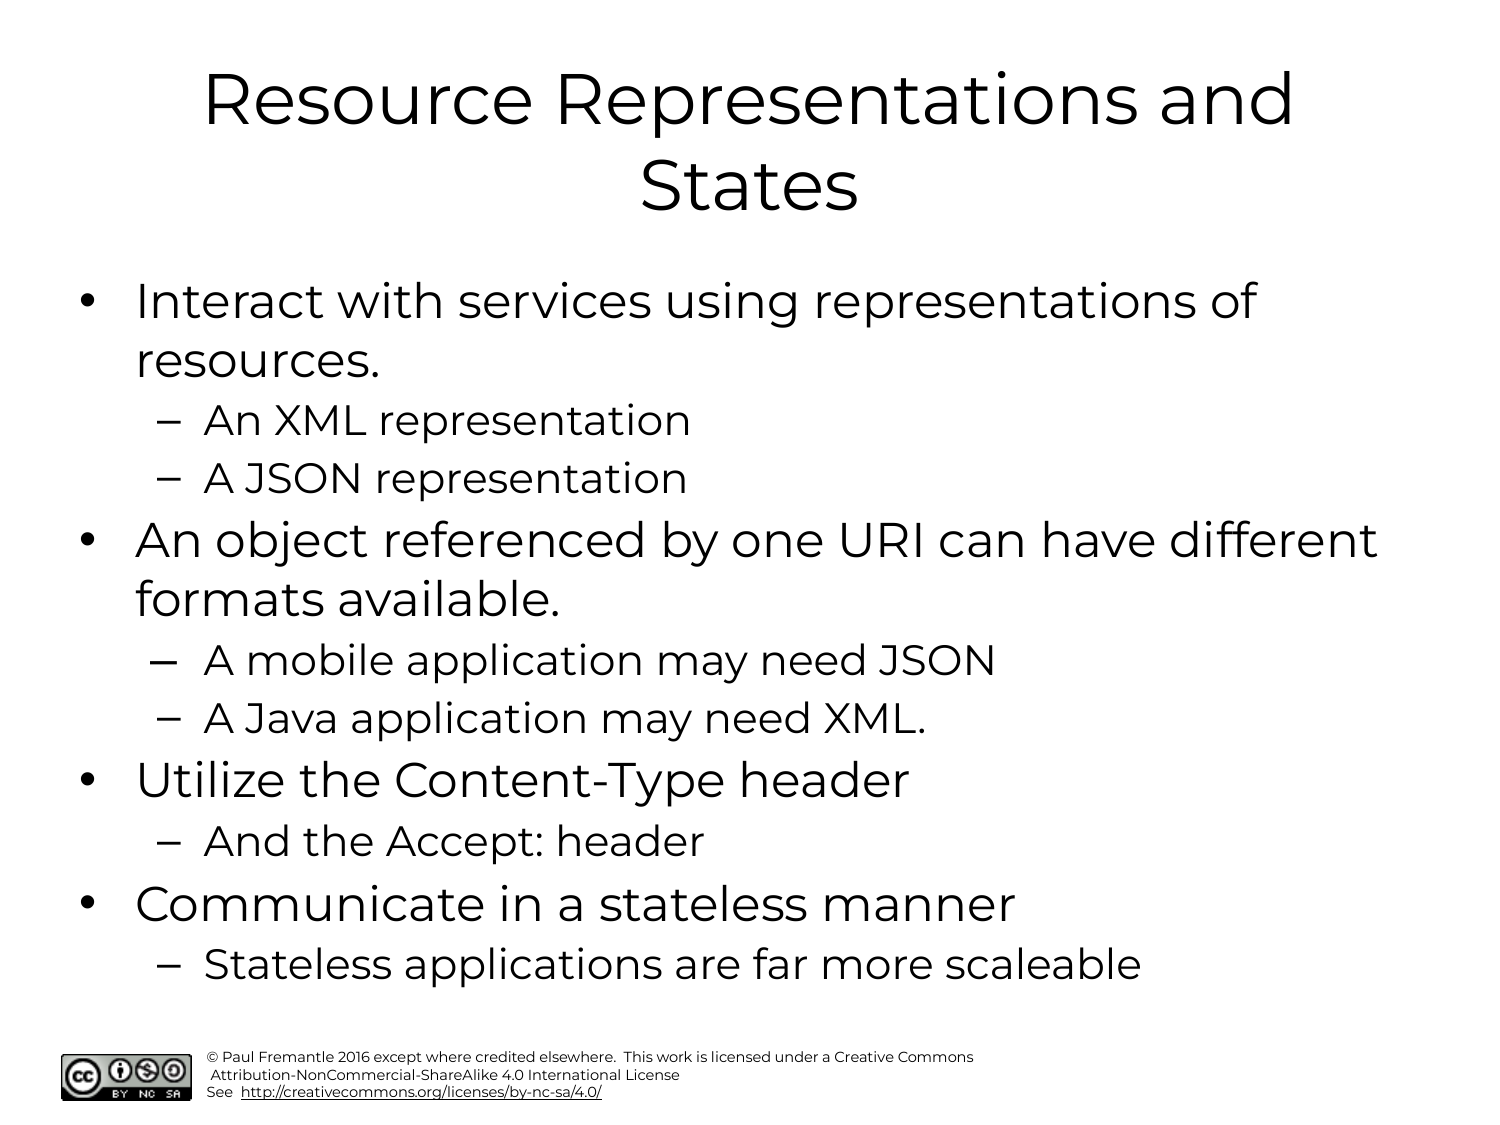

# Resource Representations and States
Interact with services using representations of resources.
An XML representation
A JSON representation
An object referenced by one URI can have different formats available.
A mobile application may need JSON
A Java application may need XML.
Utilize the Content-Type header
And the Accept: header
Communicate in a stateless manner
Stateless applications are far more scaleable